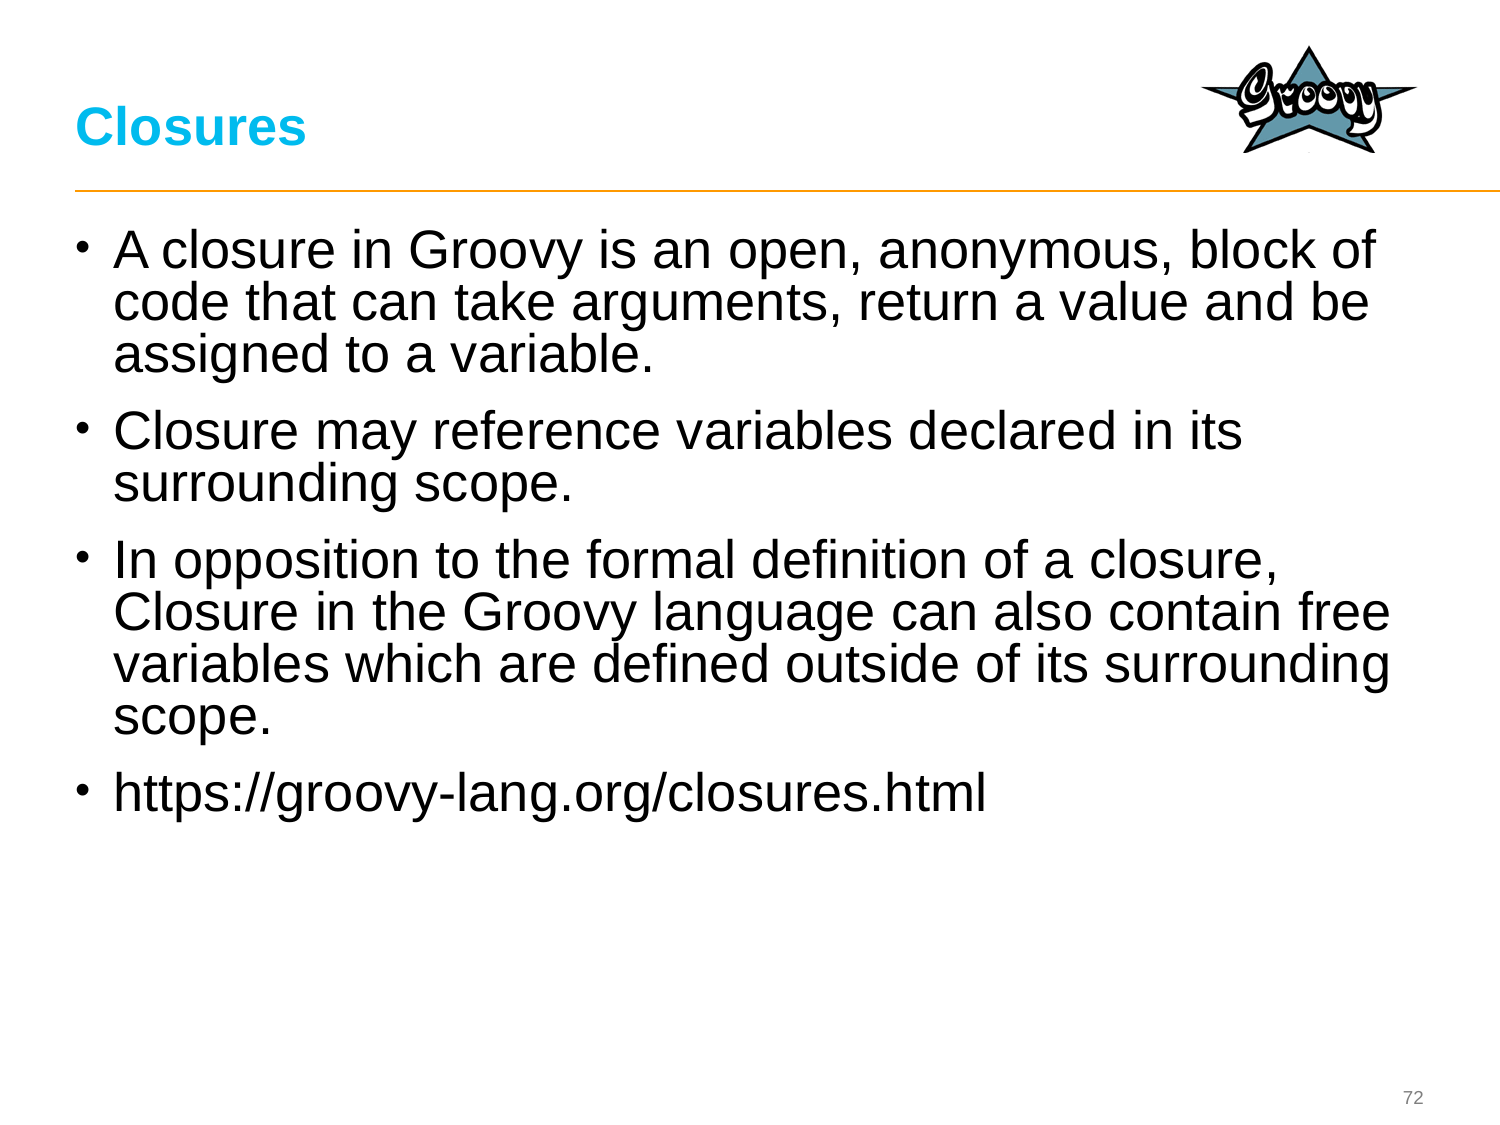

# Closures
A closure in Groovy is an open, anonymous, block of code that can take arguments, return a value and be assigned to a variable.
Closure may reference variables declared in its surrounding scope.
In opposition to the formal definition of a closure, Closure in the Groovy language can also contain free variables which are defined outside of its surrounding scope.
https://groovy-lang.org/closures.html